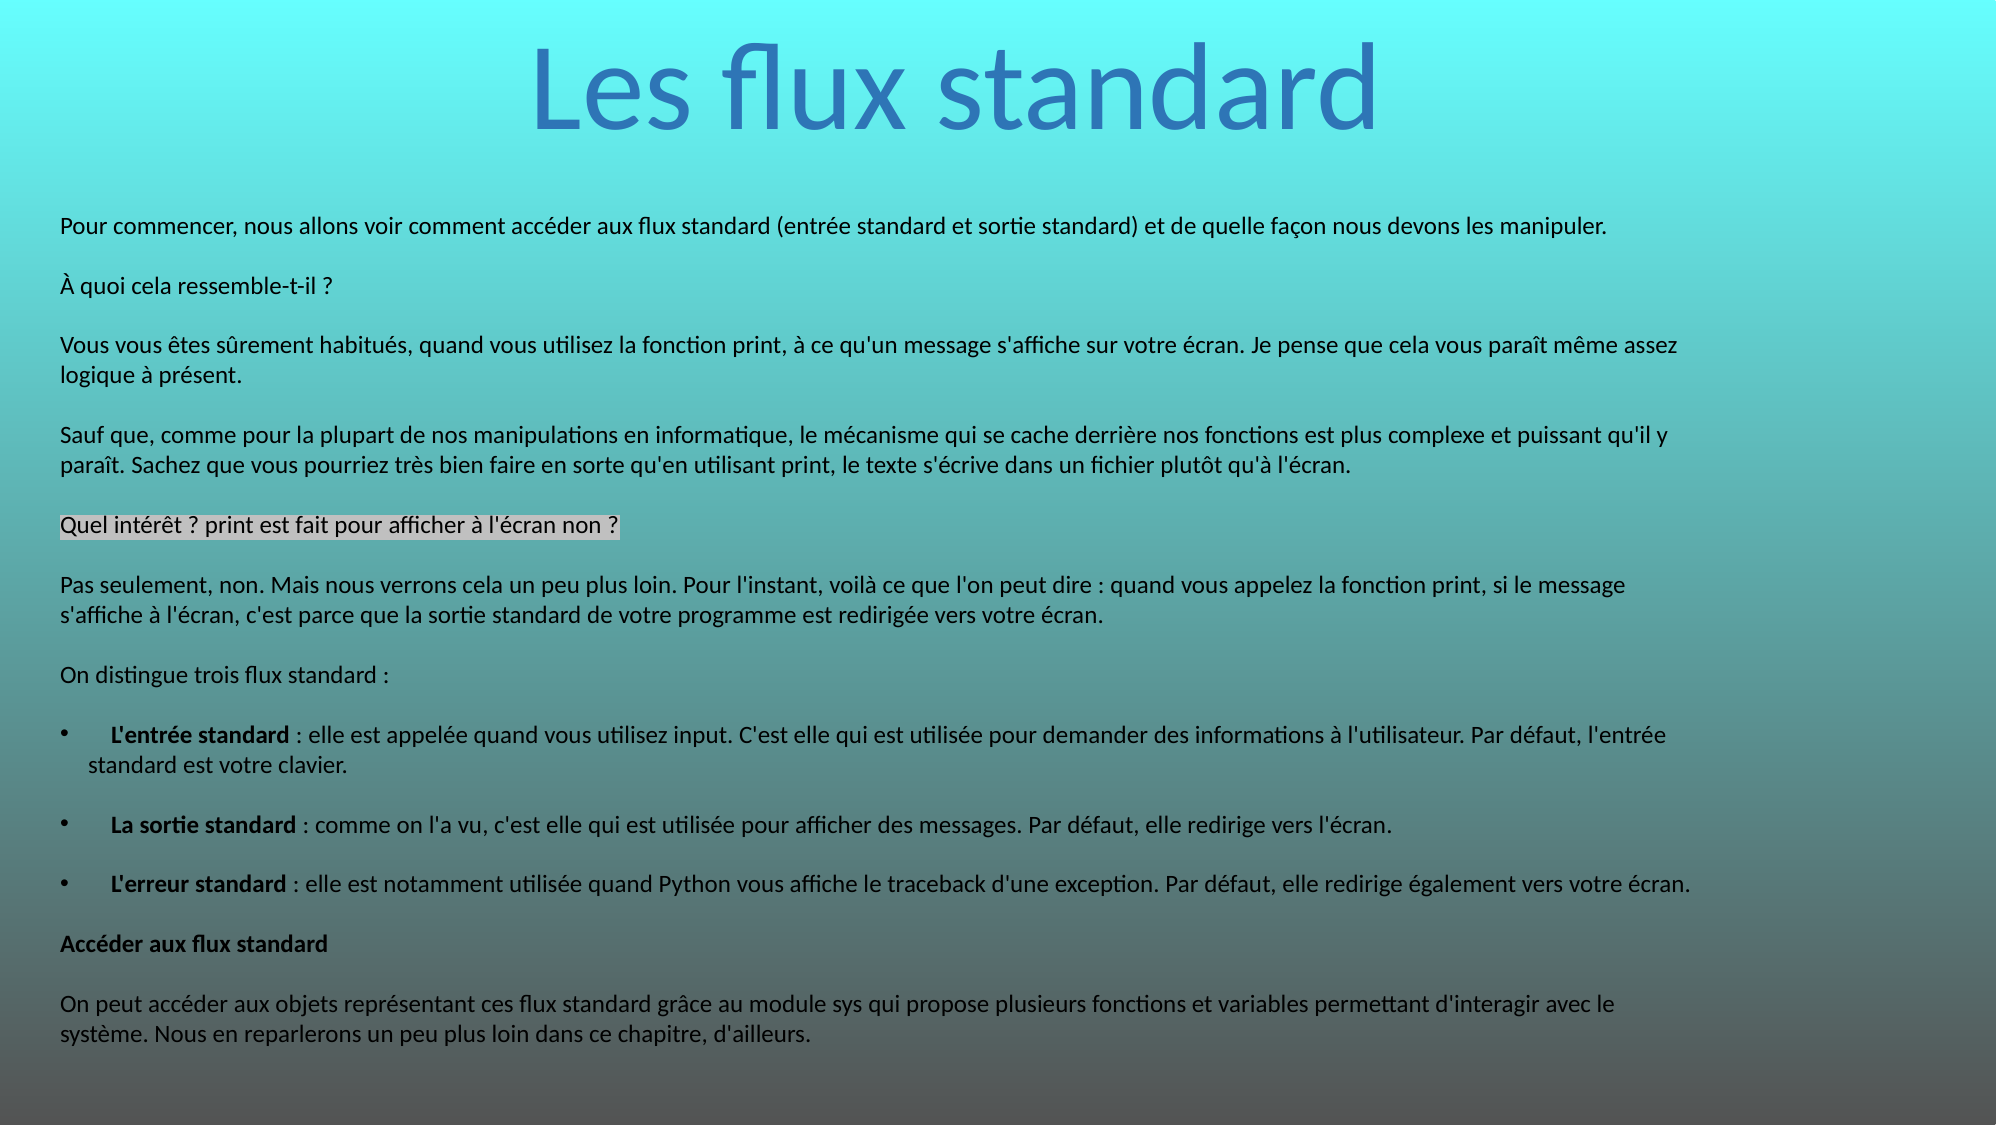

# Les flux standard

Pour commencer, nous allons voir comment accéder aux flux standard (entrée standard et sortie standard) et de quelle façon nous devons les manipuler.

À quoi cela ressemble-t-il ?

Vous vous êtes sûrement habitués, quand vous utilisez la fonction print, à ce qu'un message s'affiche sur votre écran. Je pense que cela vous paraît même assez logique à présent.

Sauf que, comme pour la plupart de nos manipulations en informatique, le mécanisme qui se cache derrière nos fonctions est plus complexe et puissant qu'il y paraît. Sachez que vous pourriez très bien faire en sorte qu'en utilisant print, le texte s'écrive dans un fichier plutôt qu'à l'écran.

Quel intérêt ? print est fait pour afficher à l'écran non ?

Pas seulement, non. Mais nous verrons cela un peu plus loin. Pour l'instant, voilà ce que l'on peut dire : quand vous appelez la fonction print, si le message s'affiche à l'écran, c'est parce que la sortie standard de votre programme est redirigée vers votre écran.

On distingue trois flux standard :

    L'entrée standard : elle est appelée quand vous utilisez input. C'est elle qui est utilisée pour demander des informations à l'utilisateur. Par défaut, l'entrée standard est votre clavier.

    La sortie standard : comme on l'a vu, c'est elle qui est utilisée pour afficher des messages. Par défaut, elle redirige vers l'écran.

    L'erreur standard : elle est notamment utilisée quand Python vous affiche le traceback d'une exception. Par défaut, elle redirige également vers votre écran.

Accéder aux flux standard

On peut accéder aux objets représentant ces flux standard grâce au module sys qui propose plusieurs fonctions et variables permettant d'interagir avec le système. Nous en reparlerons un peu plus loin dans ce chapitre, d'ailleurs.

545